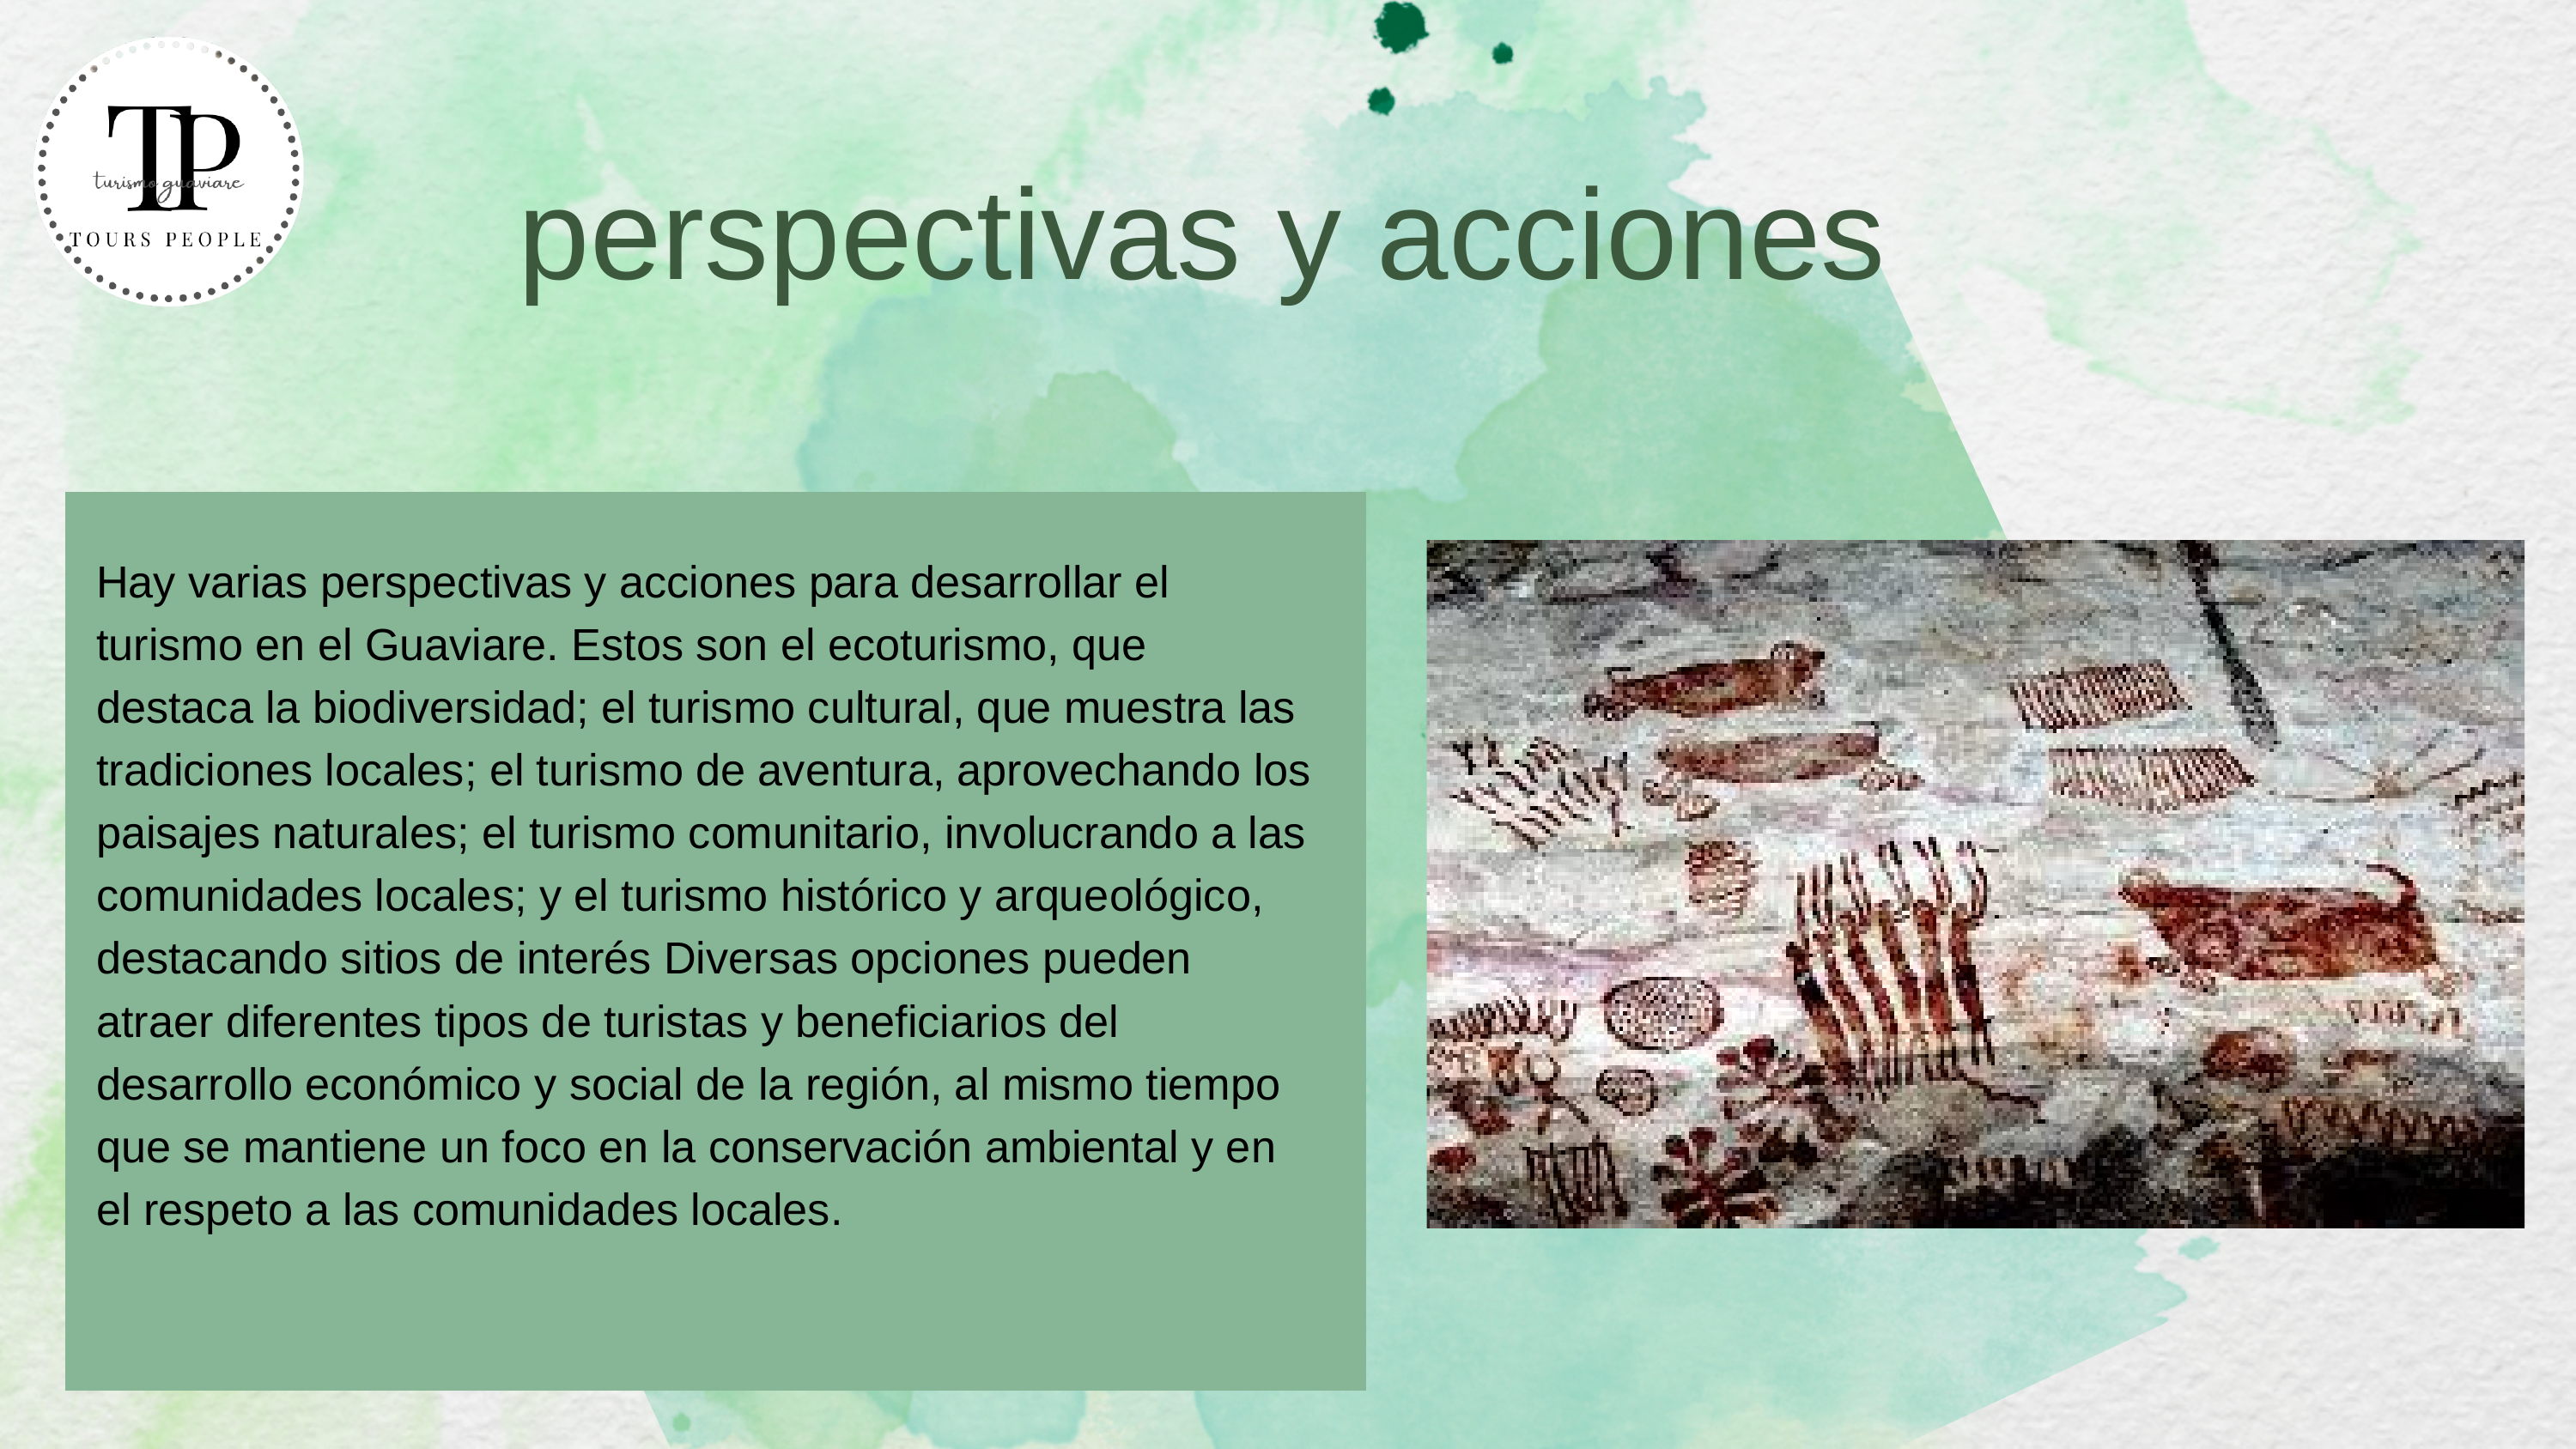

perspectivas y acciones

Hay varias perspectivas y acciones para desarrollar el turismo en el Guaviare. Estos son el ecoturismo, que destaca la biodiversidad; el turismo cultural, que muestra las tradiciones locales; el turismo de aventura, aprovechando los paisajes naturales; el turismo comunitario, involucrando a las comunidades locales; y el turismo histórico y arqueológico, destacando sitios de interés Diversas opciones pueden atraer diferentes tipos de turistas y beneficiarios del desarrollo económico y social de la región, al mismo tiempo que se mantiene un foco en la conservación ambiental y en el respeto a las comunidades locales.